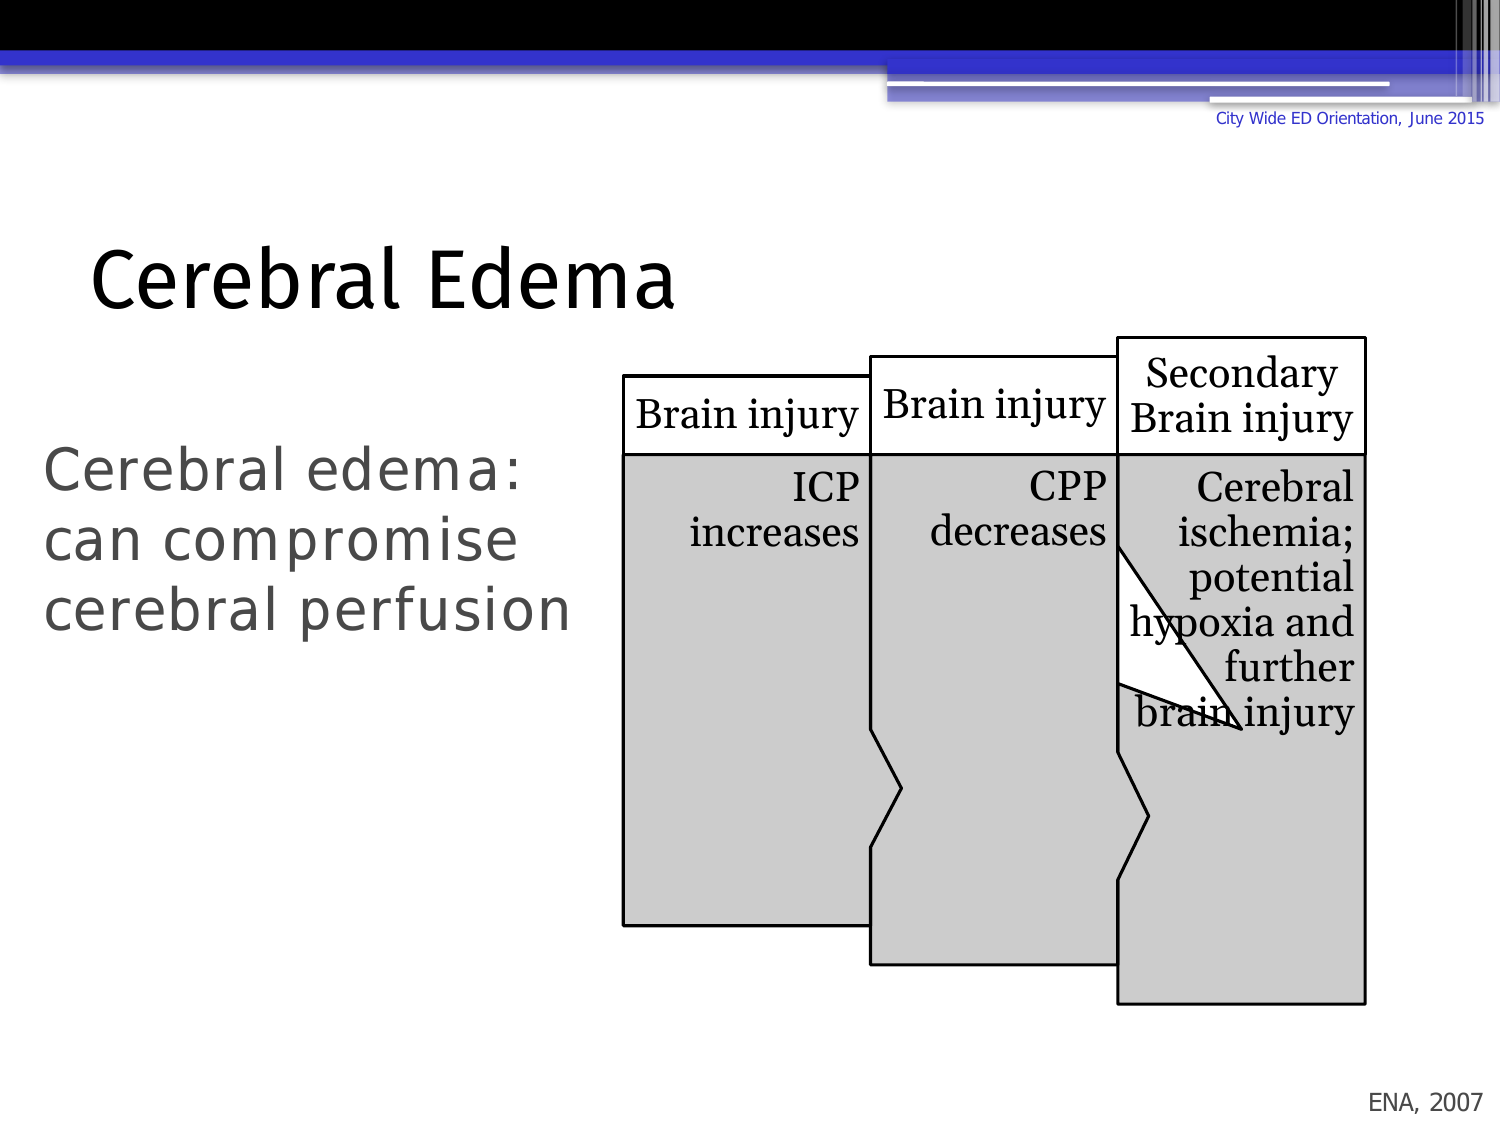

City Wide ED Orientation, June 2015
# Cerebral Edema
Cerebral ischemia; potential hypoxia and further brain injury
Secondary Brain injury
CPP decreases
Brain injury
ICP increases
Brain injury
Cerebral edema:
can compromise
cerebral perfusion
ENA, 2007